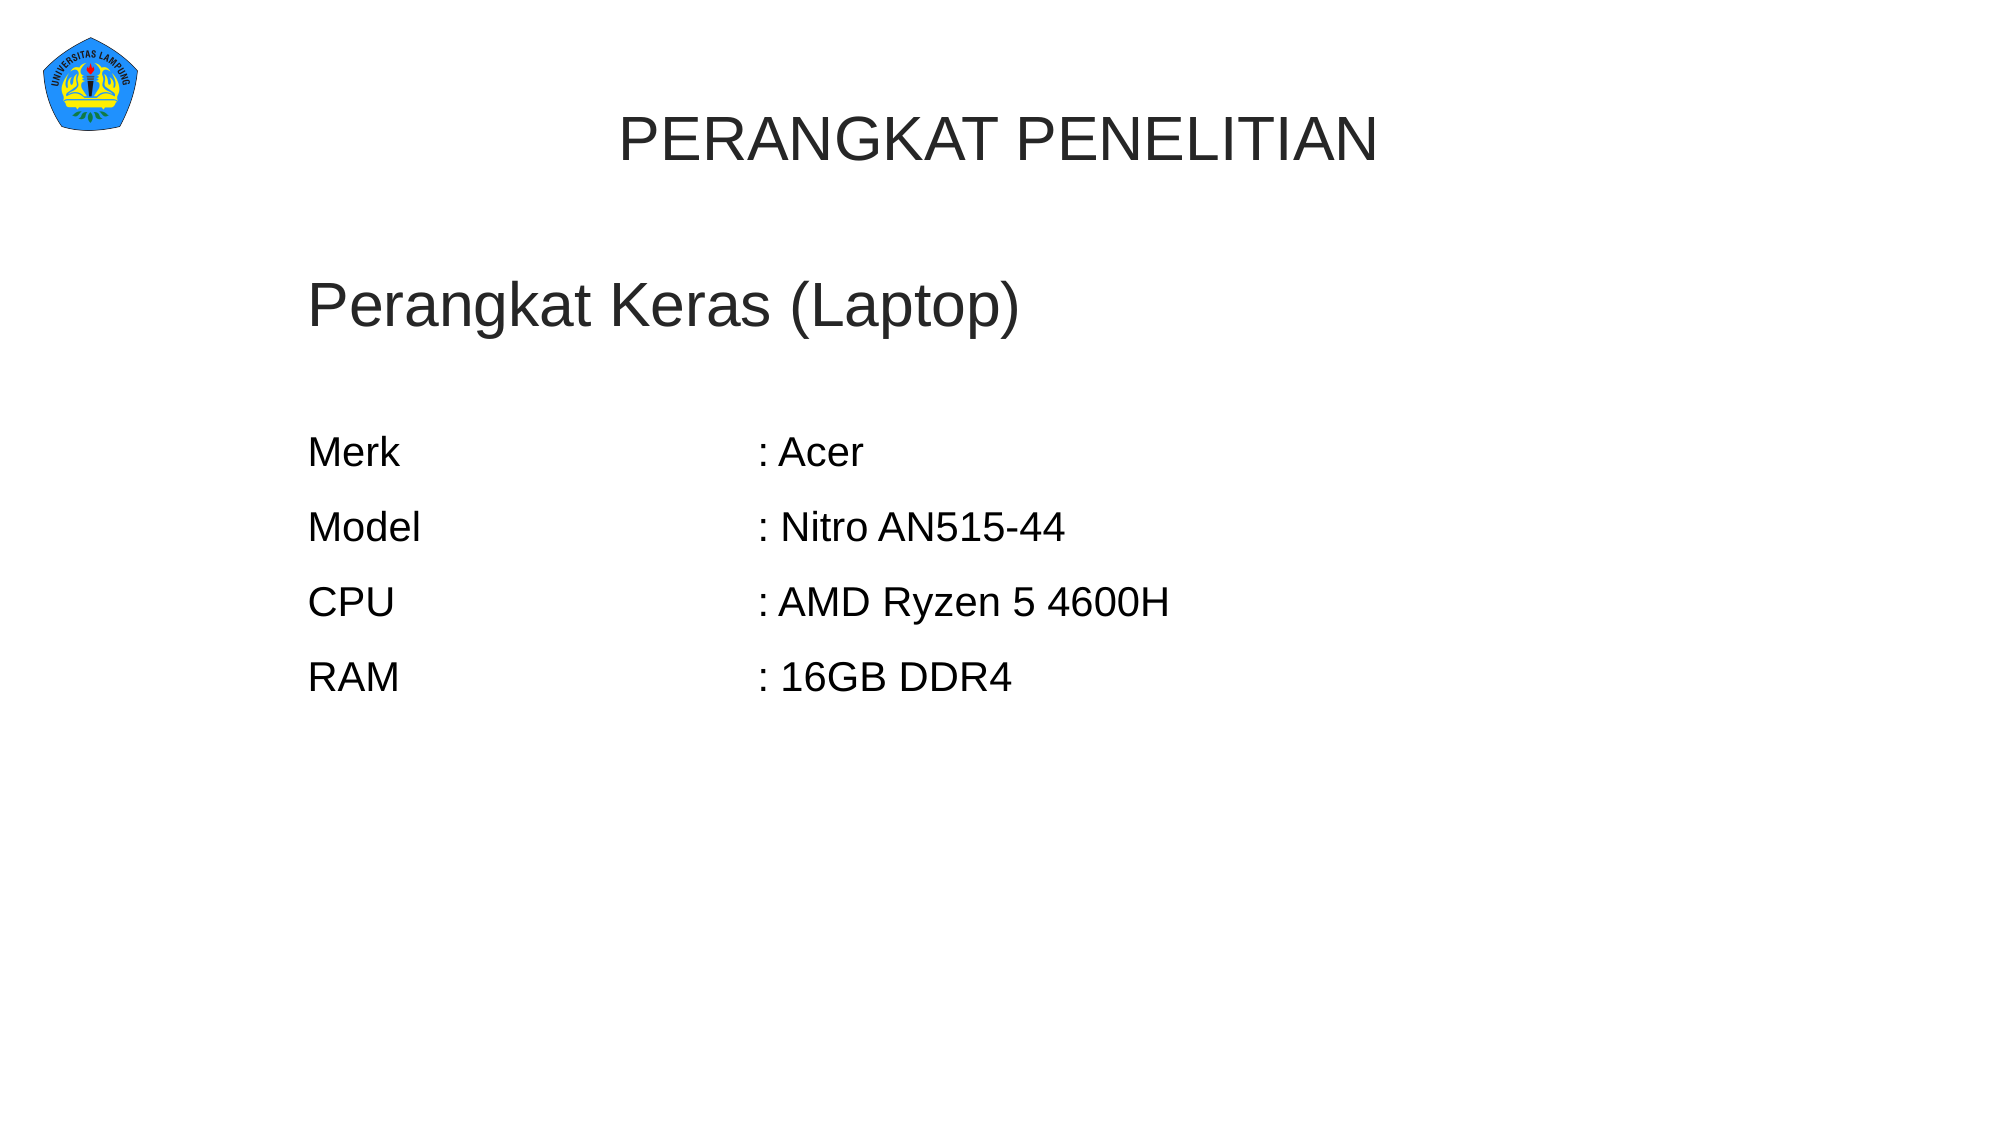

PERANGKAT PENELITIAN
Perangkat Keras (Laptop)
Merk			: Acer
Model			: Nitro AN515-44
CPU			: AMD Ryzen 5 4600H
RAM			: 16GB DDR4